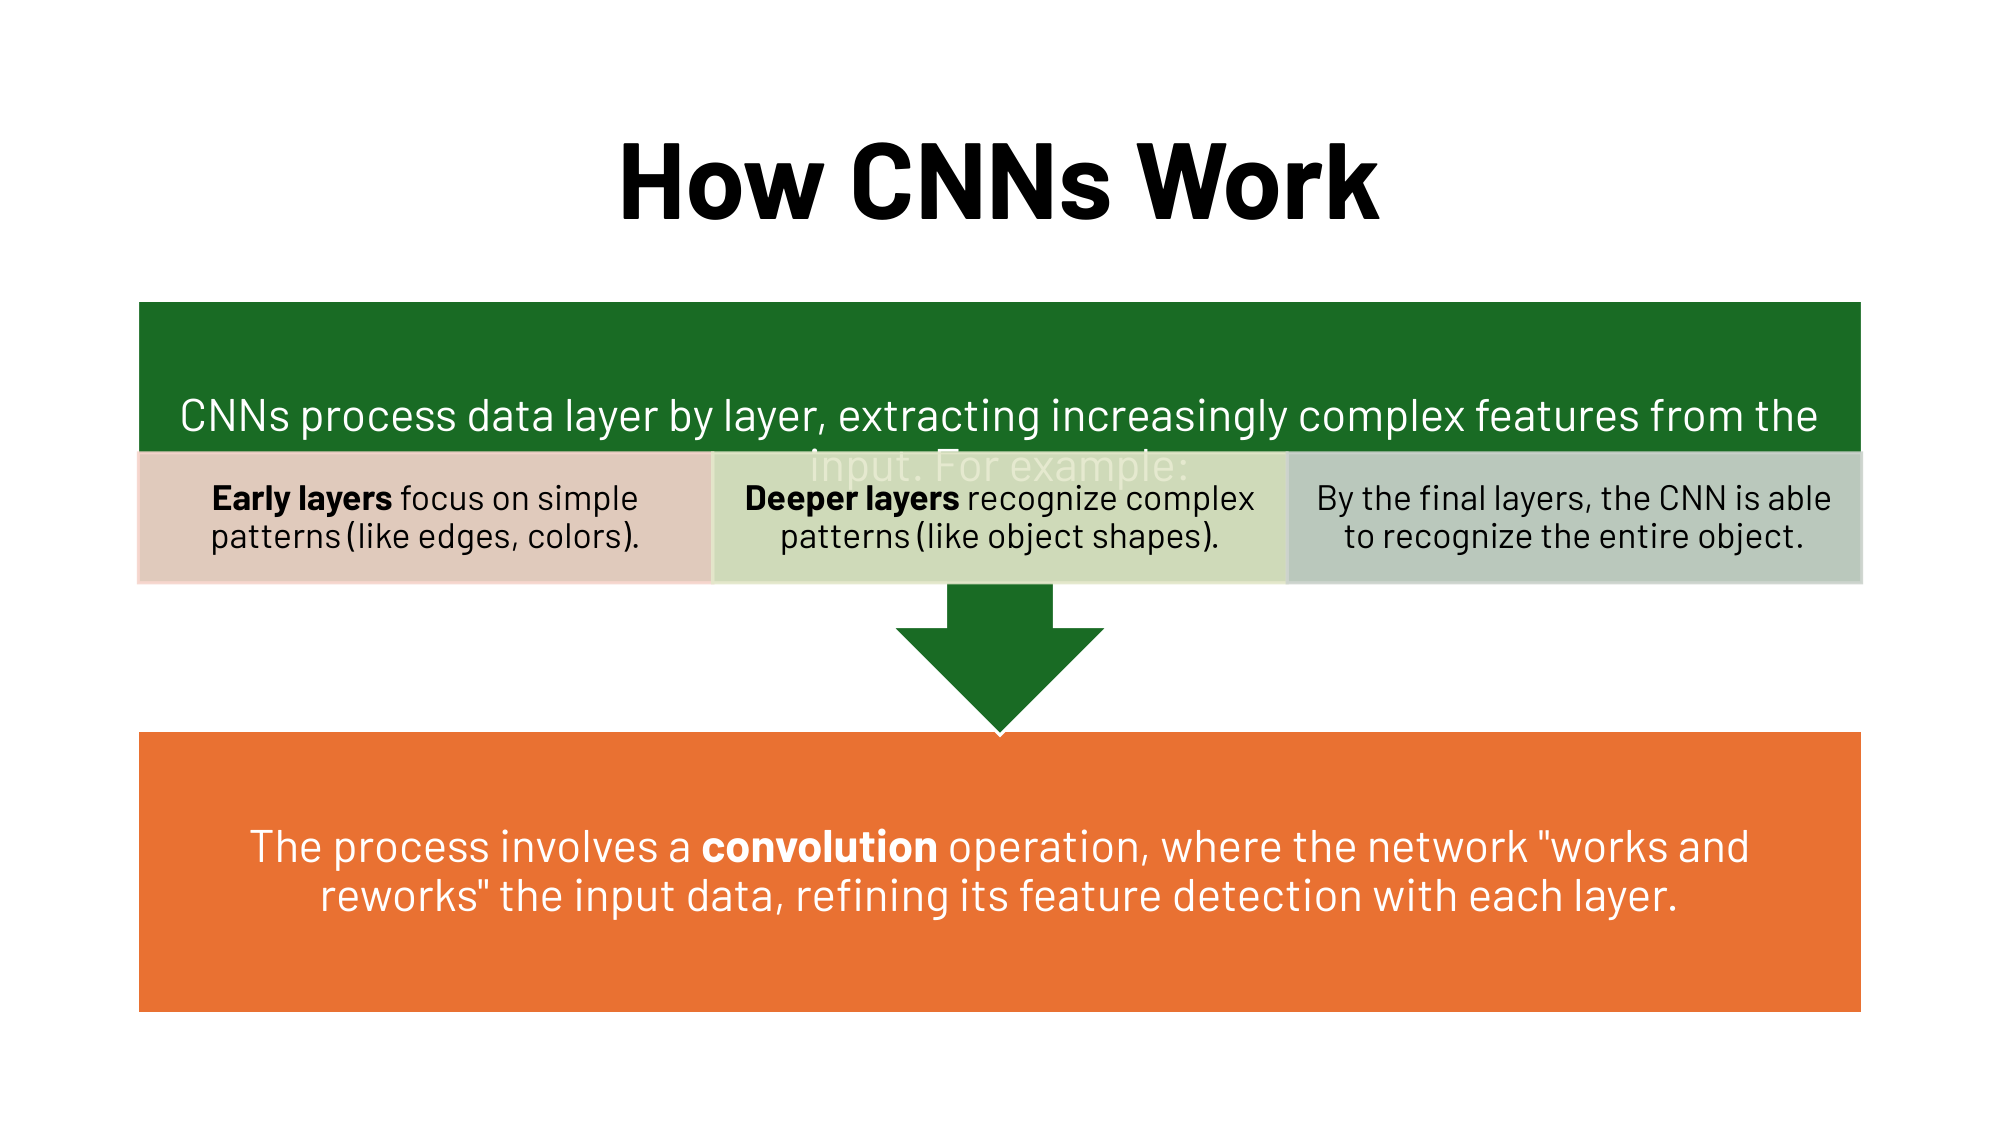

# How CNNs Work
The process involves a convolution operation, where the network "works and reworks" the input data, refining its feature detection with each layer.
CNNs process data layer by layer, extracting increasingly complex features from the input. For example:
Early layers focus on simple patterns (like edges, colors).
Deeper layers recognize complex patterns (like object shapes).
By the final layers, the CNN is able to recognize the entire object.